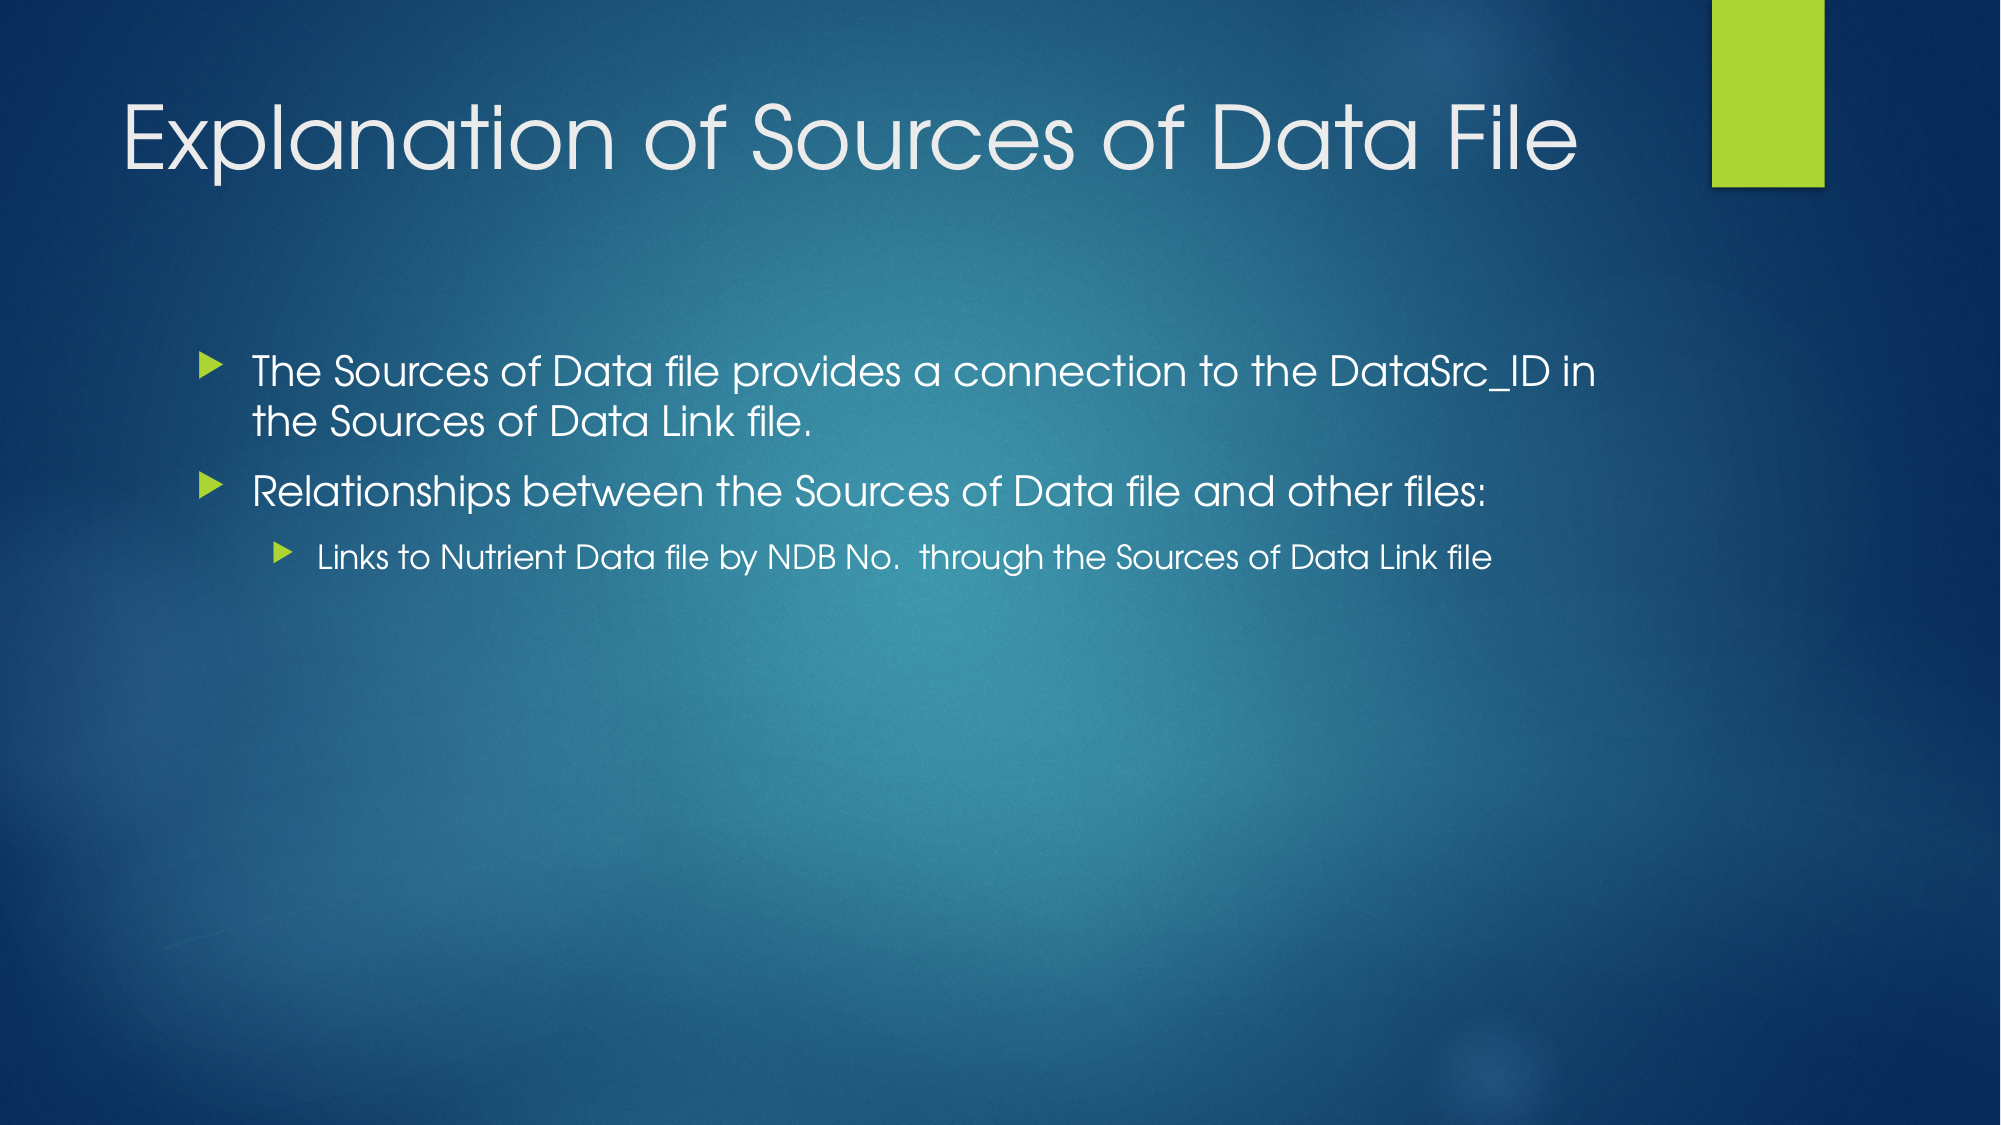

# Explanation of Sources of Data File
The Sources of Data file provides a connection to the DataSrc_ID in the Sources of Data Link file.
Relationships between the Sources of Data file and other files:
Links to Nutrient Data file by NDB No.  through the Sources of Data Link file